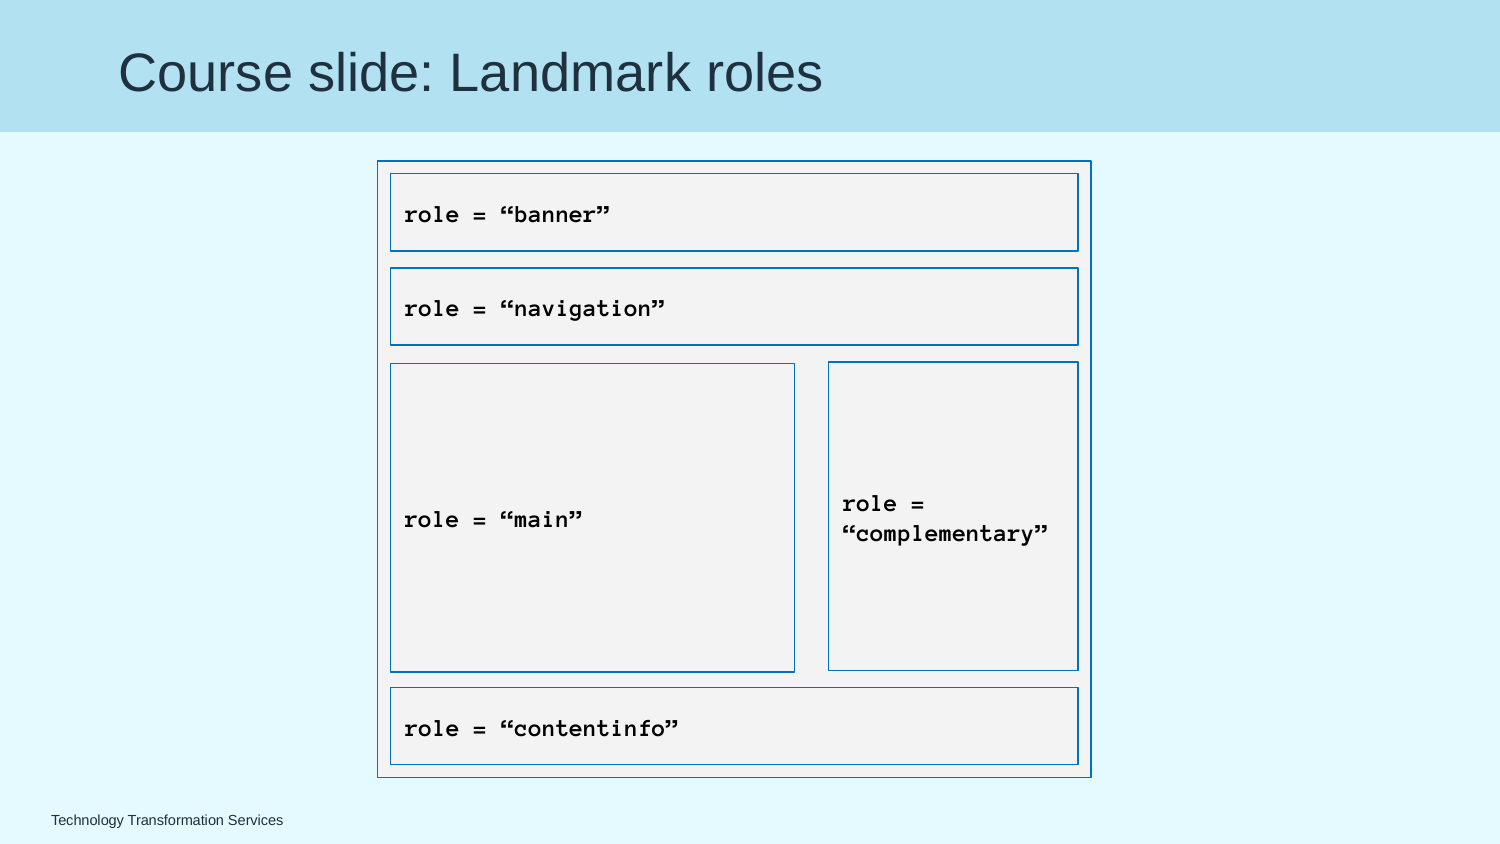

# Course slide: Landmark roles

role = “banner”
role = “navigation”
role = “complementary”
role = “main”
role = “contentinfo”